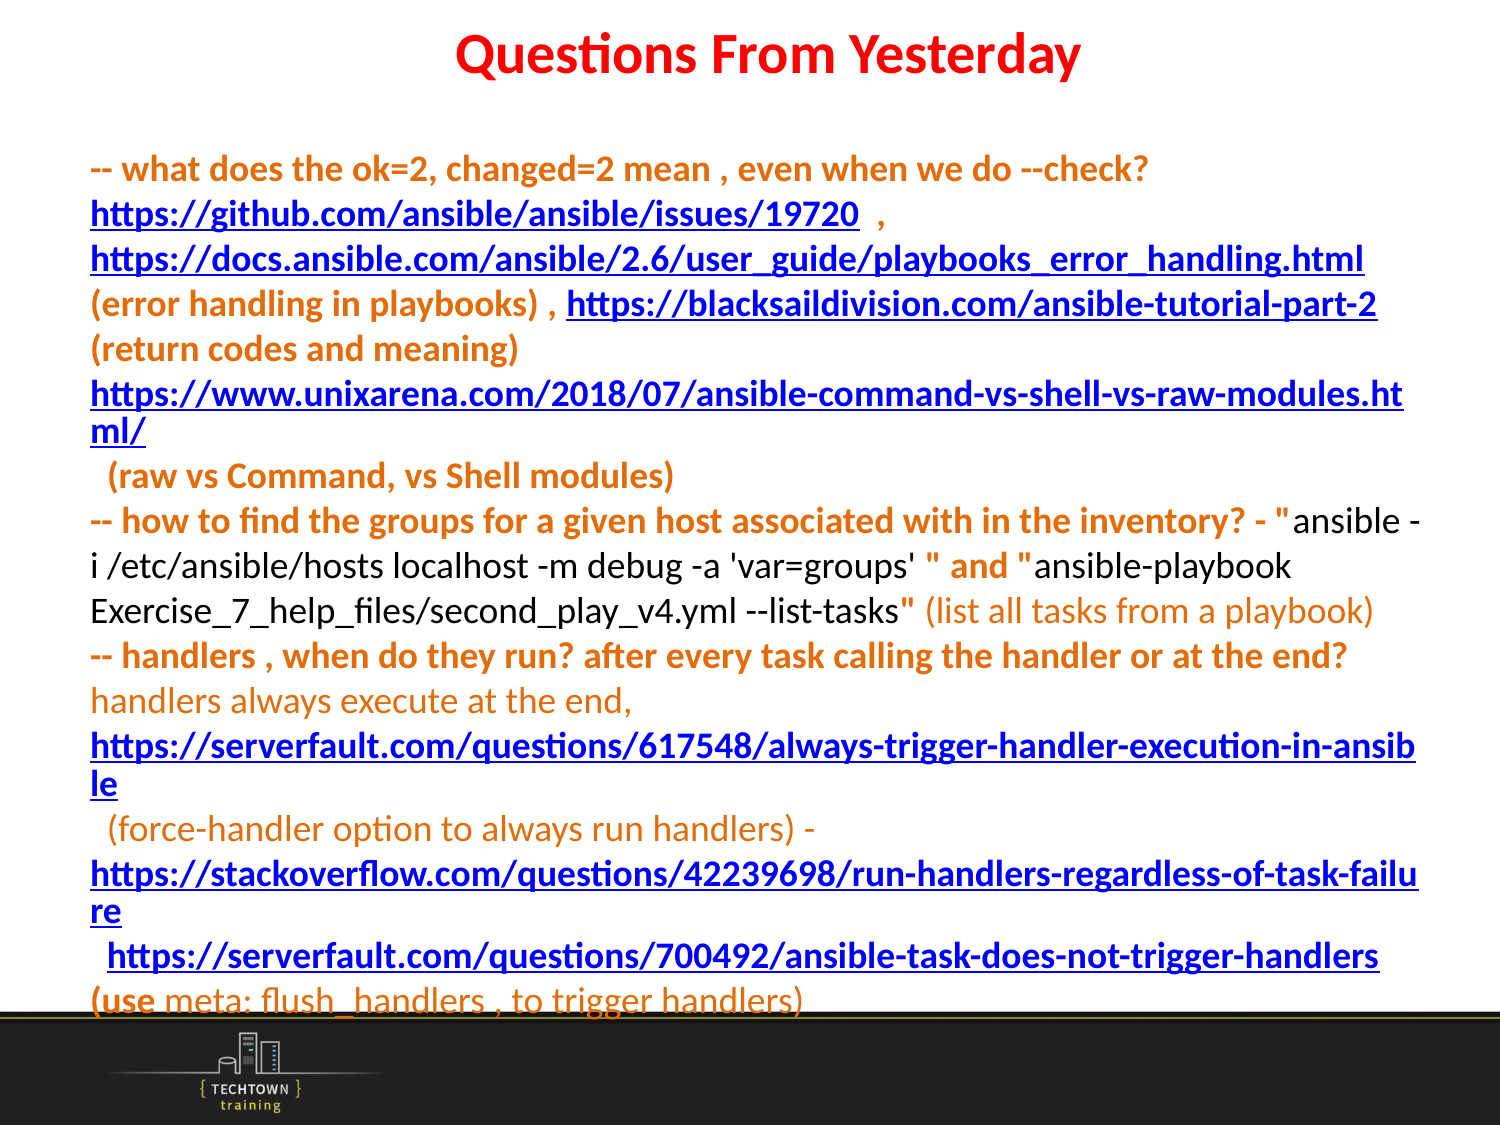

Questions From Yesterday
-- what does the ok=2, changed=2 mean , even when we do --check? https://github.com/ansible/ansible/issues/19720  , https://docs.ansible.com/ansible/2.6/user_guide/playbooks_error_handling.html
(error handling in playbooks) , https://blacksaildivision.com/ansible-tutorial-part-2 (return codes and meaning) https://www.unixarena.com/2018/07/ansible-command-vs-shell-vs-raw-modules.html/  (raw vs Command, vs Shell modules)
-- how to find the groups for a given host associated with in the inventory? - "ansible -i /etc/ansible/hosts localhost -m debug -a 'var=groups' " and "ansible-playbook Exercise_7_help_files/second_play_v4.yml --list-tasks" (list all tasks from a playbook)
-- handlers , when do they run? after every task calling the handler or at the end? handlers always execute at the end, https://serverfault.com/questions/617548/always-trigger-handler-execution-in-ansible  (force-handler option to always run handlers) - https://stackoverflow.com/questions/42239698/run-handlers-regardless-of-task-failure  https://serverfault.com/questions/700492/ansible-task-does-not-trigger-handlers (use meta: flush_handlers , to trigger handlers)